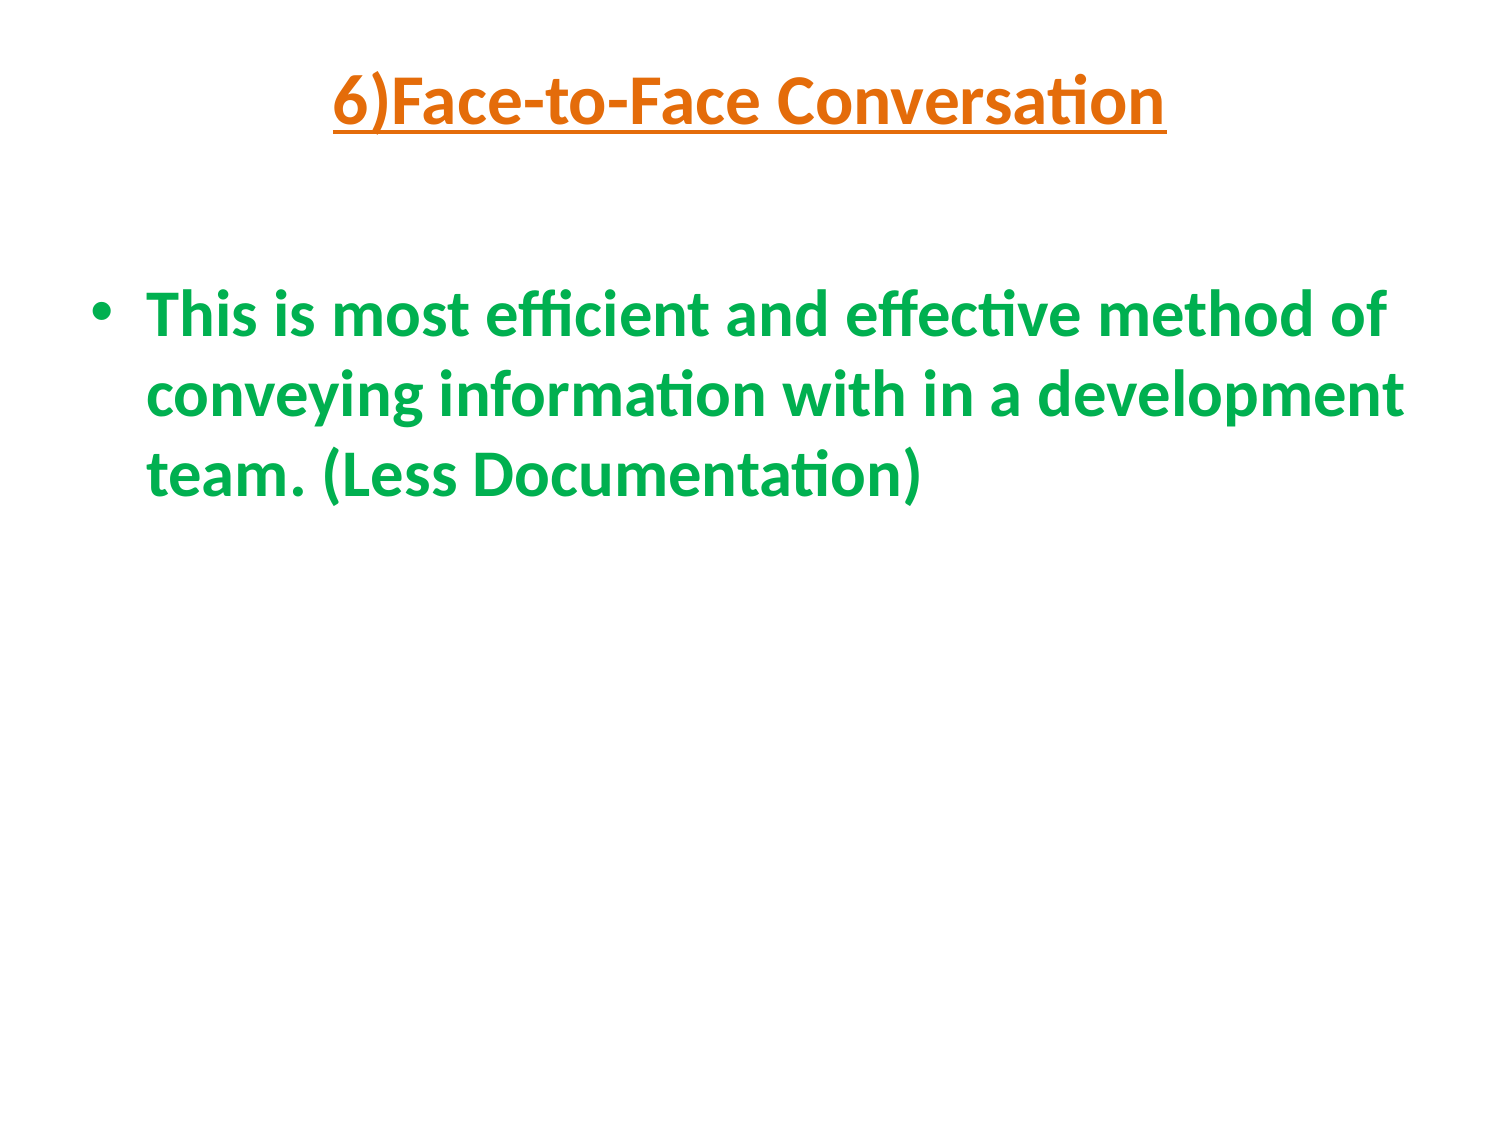

# 6)Face-to-Face Conversation
This is most efficient and effective method of conveying information with in a development team. (Less Documentation)